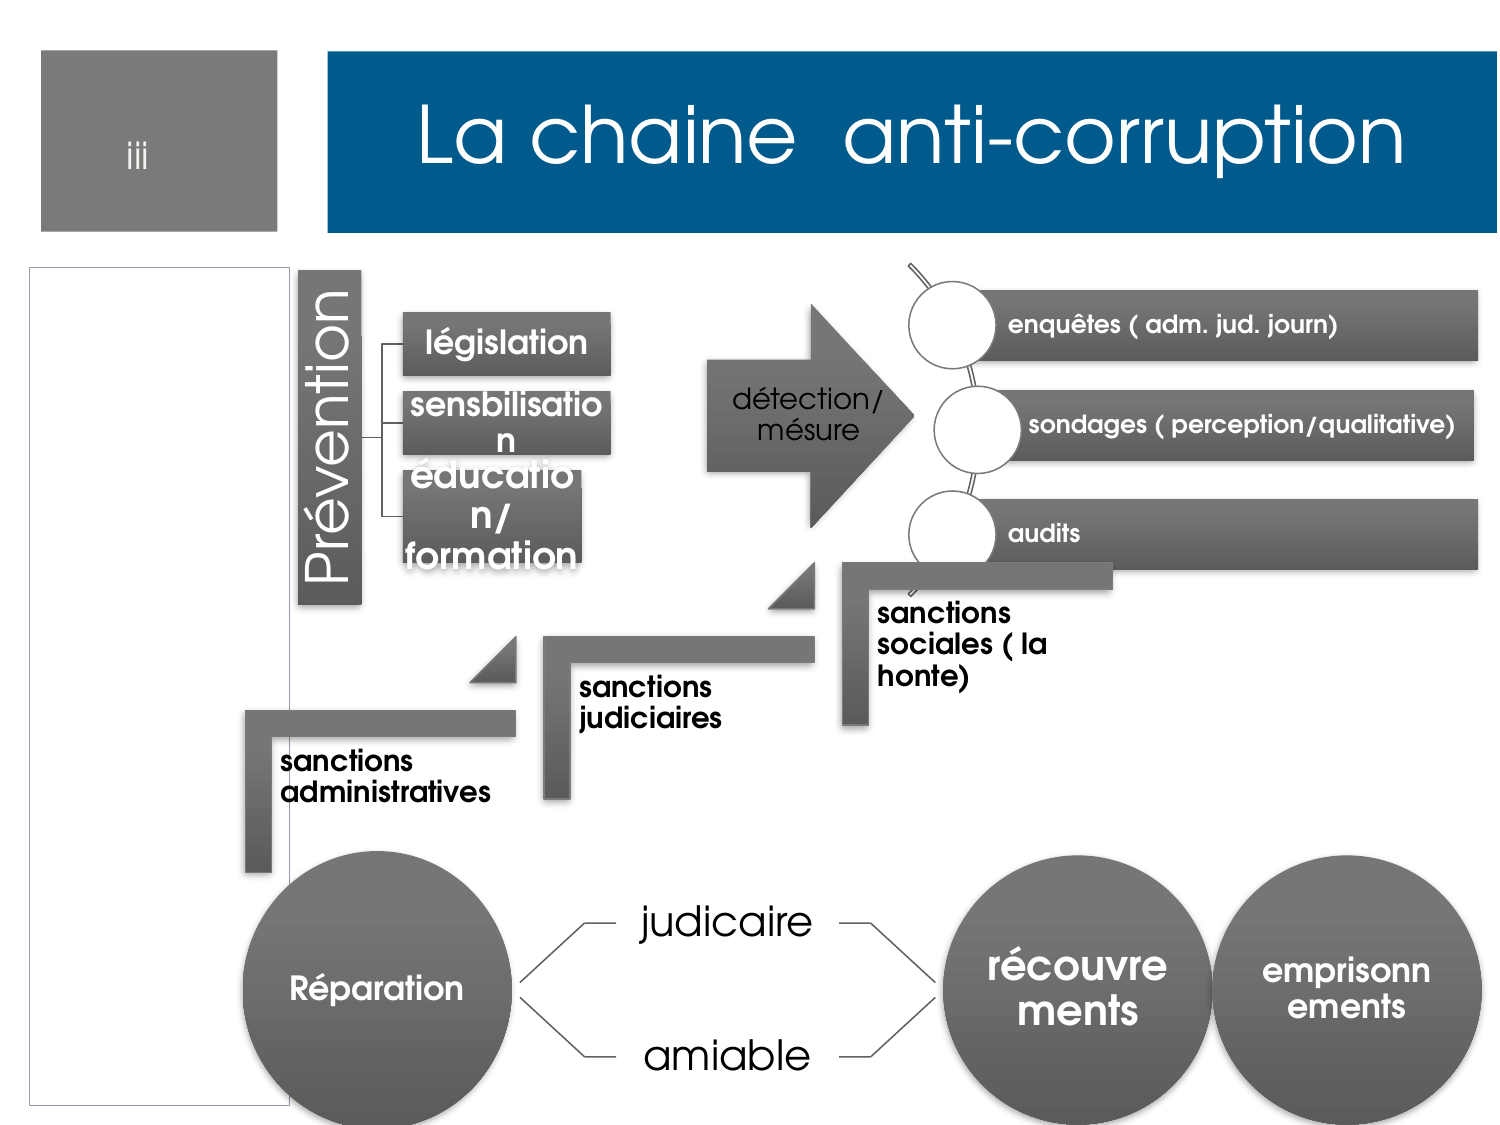

# La chaine  anti-corruption
iii
enquêtes ( adm. jud. journ)
sondages ( perception/qualitative)
audits

Prévention
législation
sensbilisation
éducation/formation
détection/mésure
sanctions administratives
sanctions judiciaires
sanctions sociales ( la honte)
Réparation
judicaire
amiable
récouvrements
emprisonnements